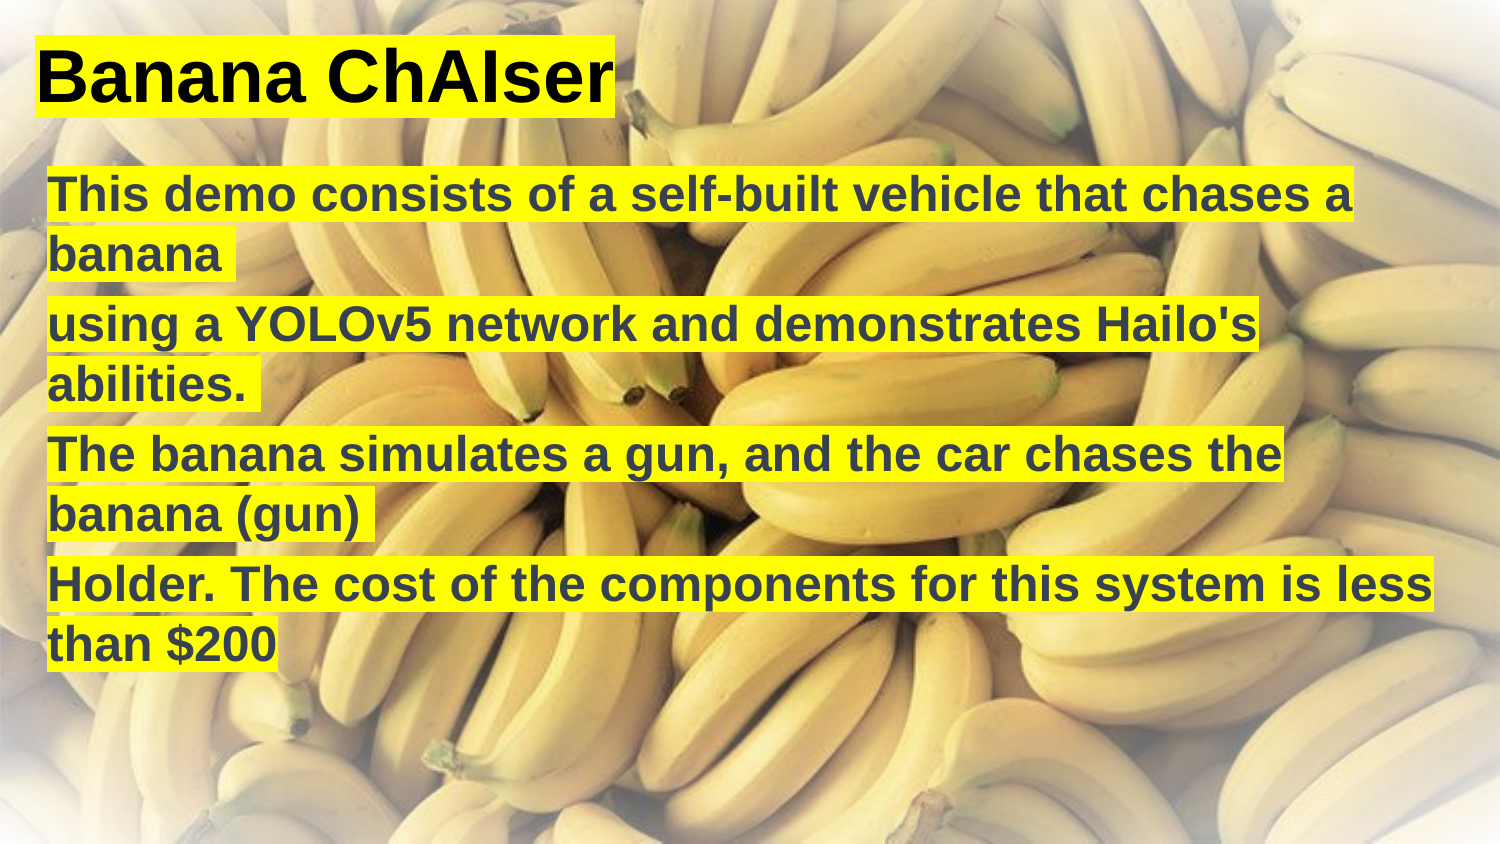

# Banana ChAIser
This demo consists of a self-built vehicle that chases a banana
using a YOLOv5 network and demonstrates Hailo's abilities.
The banana simulates a gun, and the car chases the banana (gun)
Holder. The cost of the components for this system is less than $200